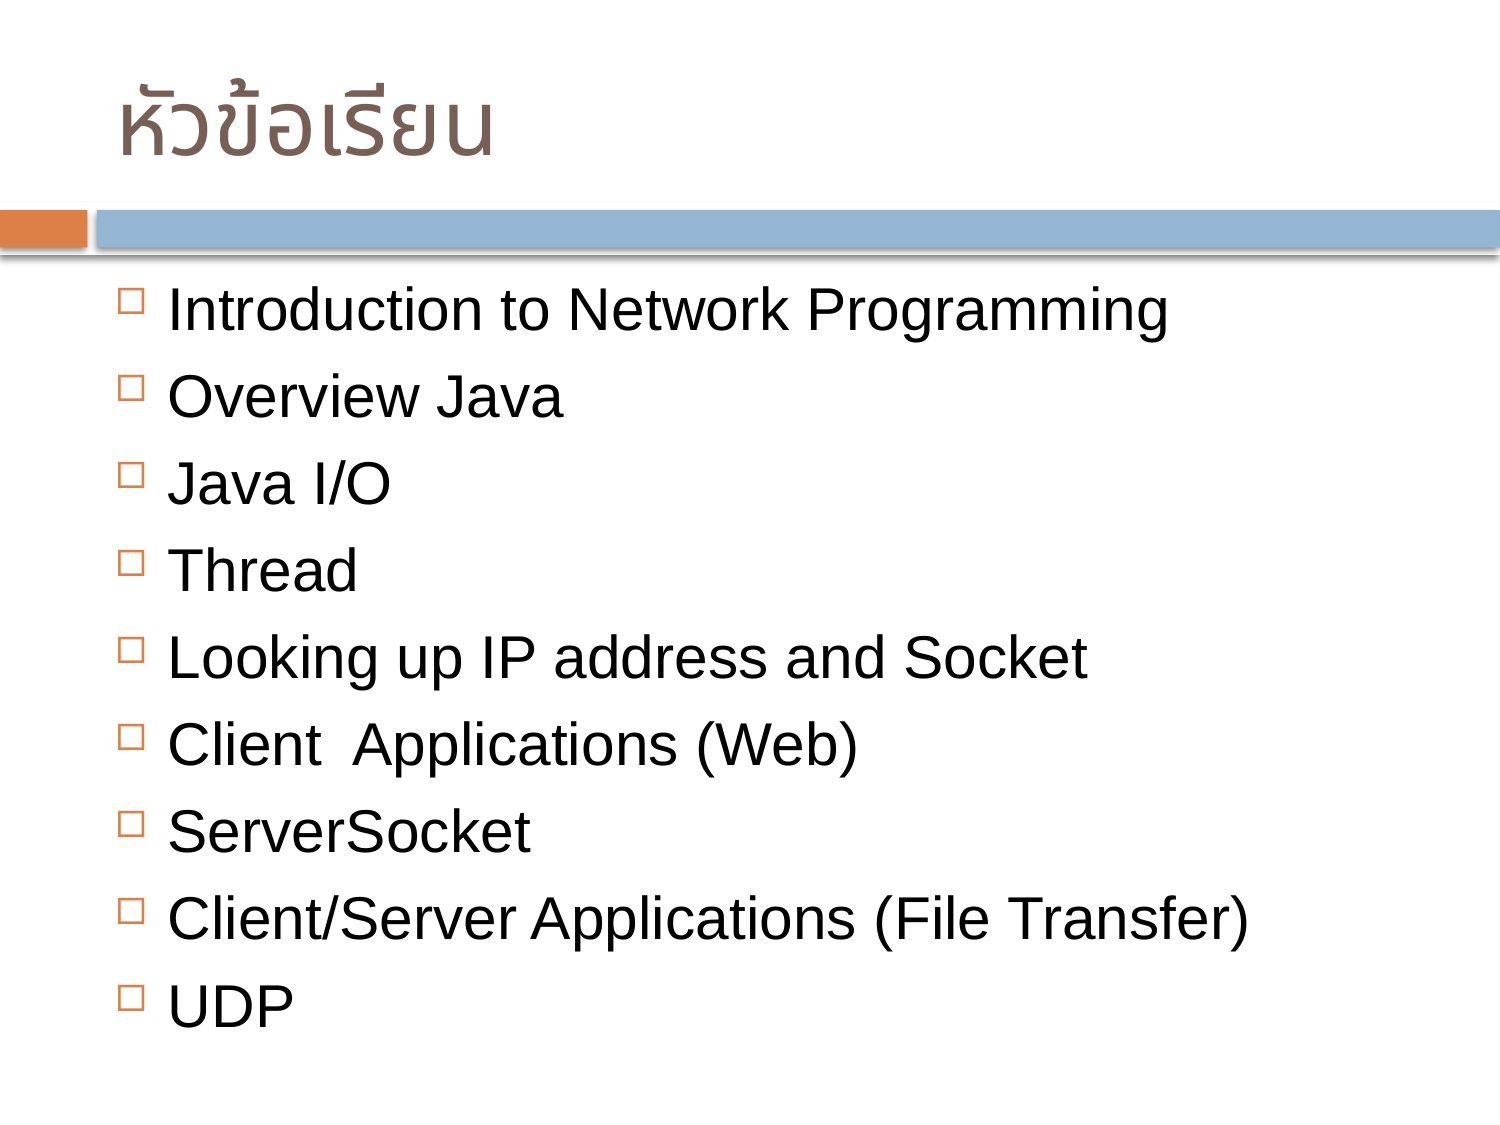

# หัวข้อเรียน
Introduction to Network Programming
Overview Java
Java I/O
Thread
Looking up IP address and Socket
Client  Applications (Web)
ServerSocket
Client/Server Applications (File Transfer)
UDP